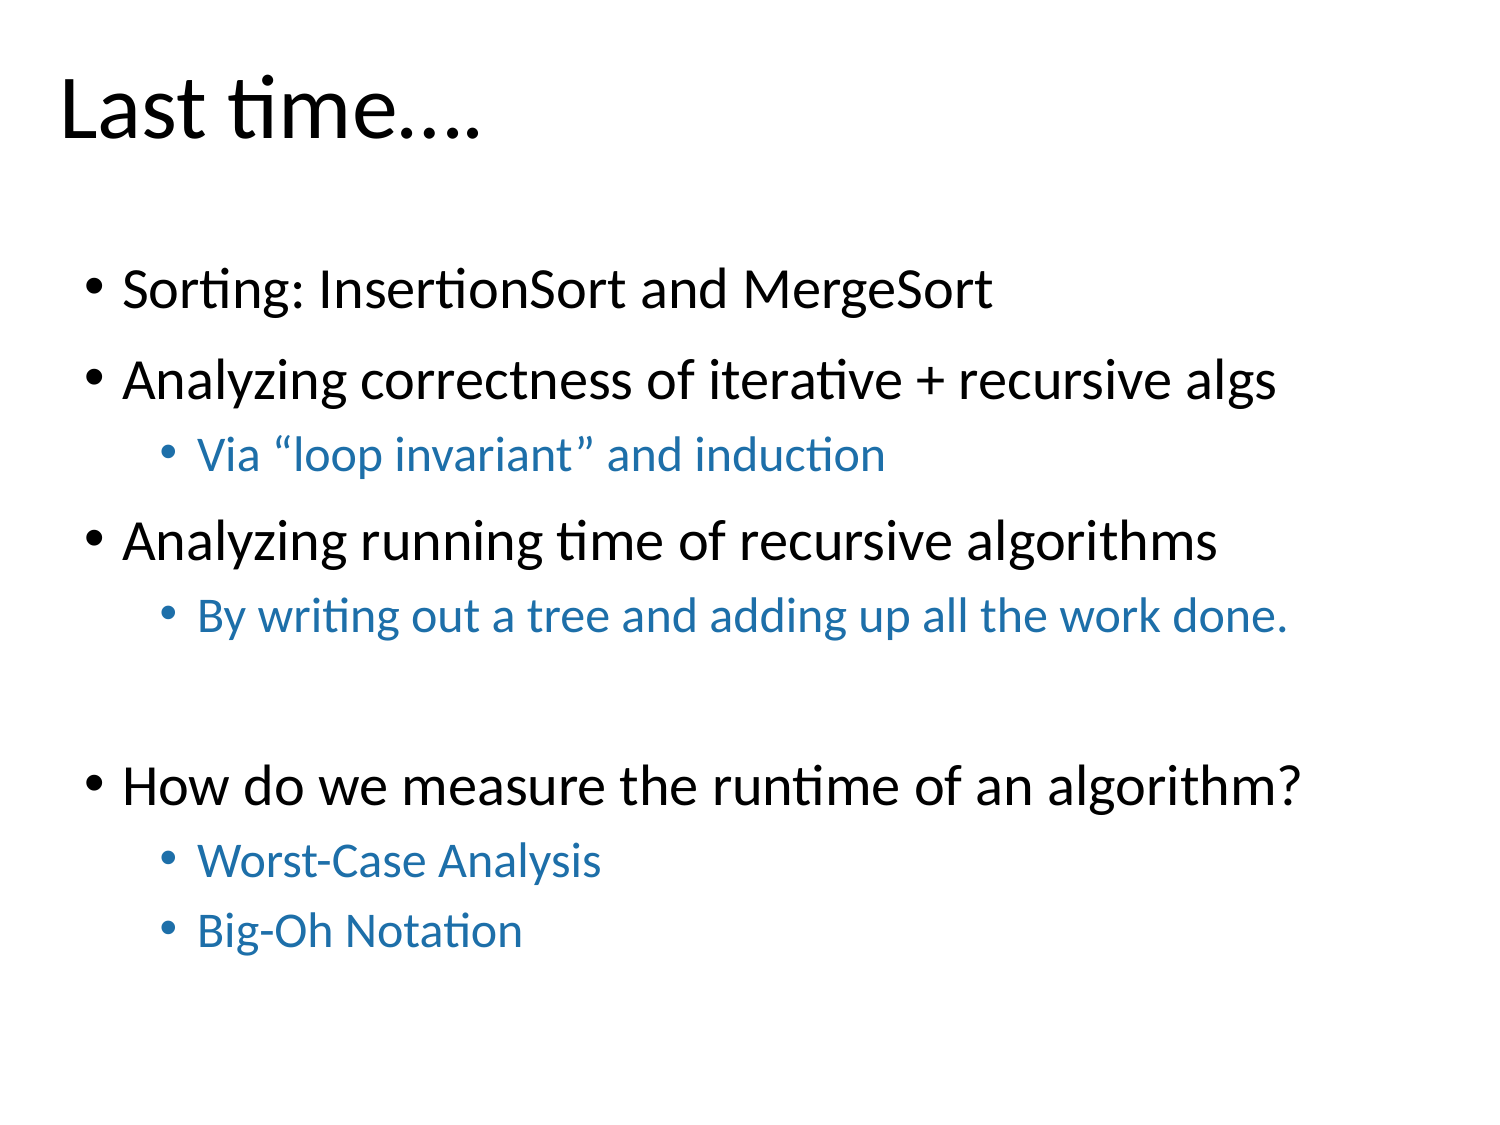

# Last time….
Sorting: InsertionSort and MergeSort
Analyzing correctness of iterative + recursive algs
Via “loop invariant” and induction
Analyzing running time of recursive algorithms
By writing out a tree and adding up all the work done.

How do we measure the runtime of an algorithm?
Worst-Case Analysis
Big-Oh Notation